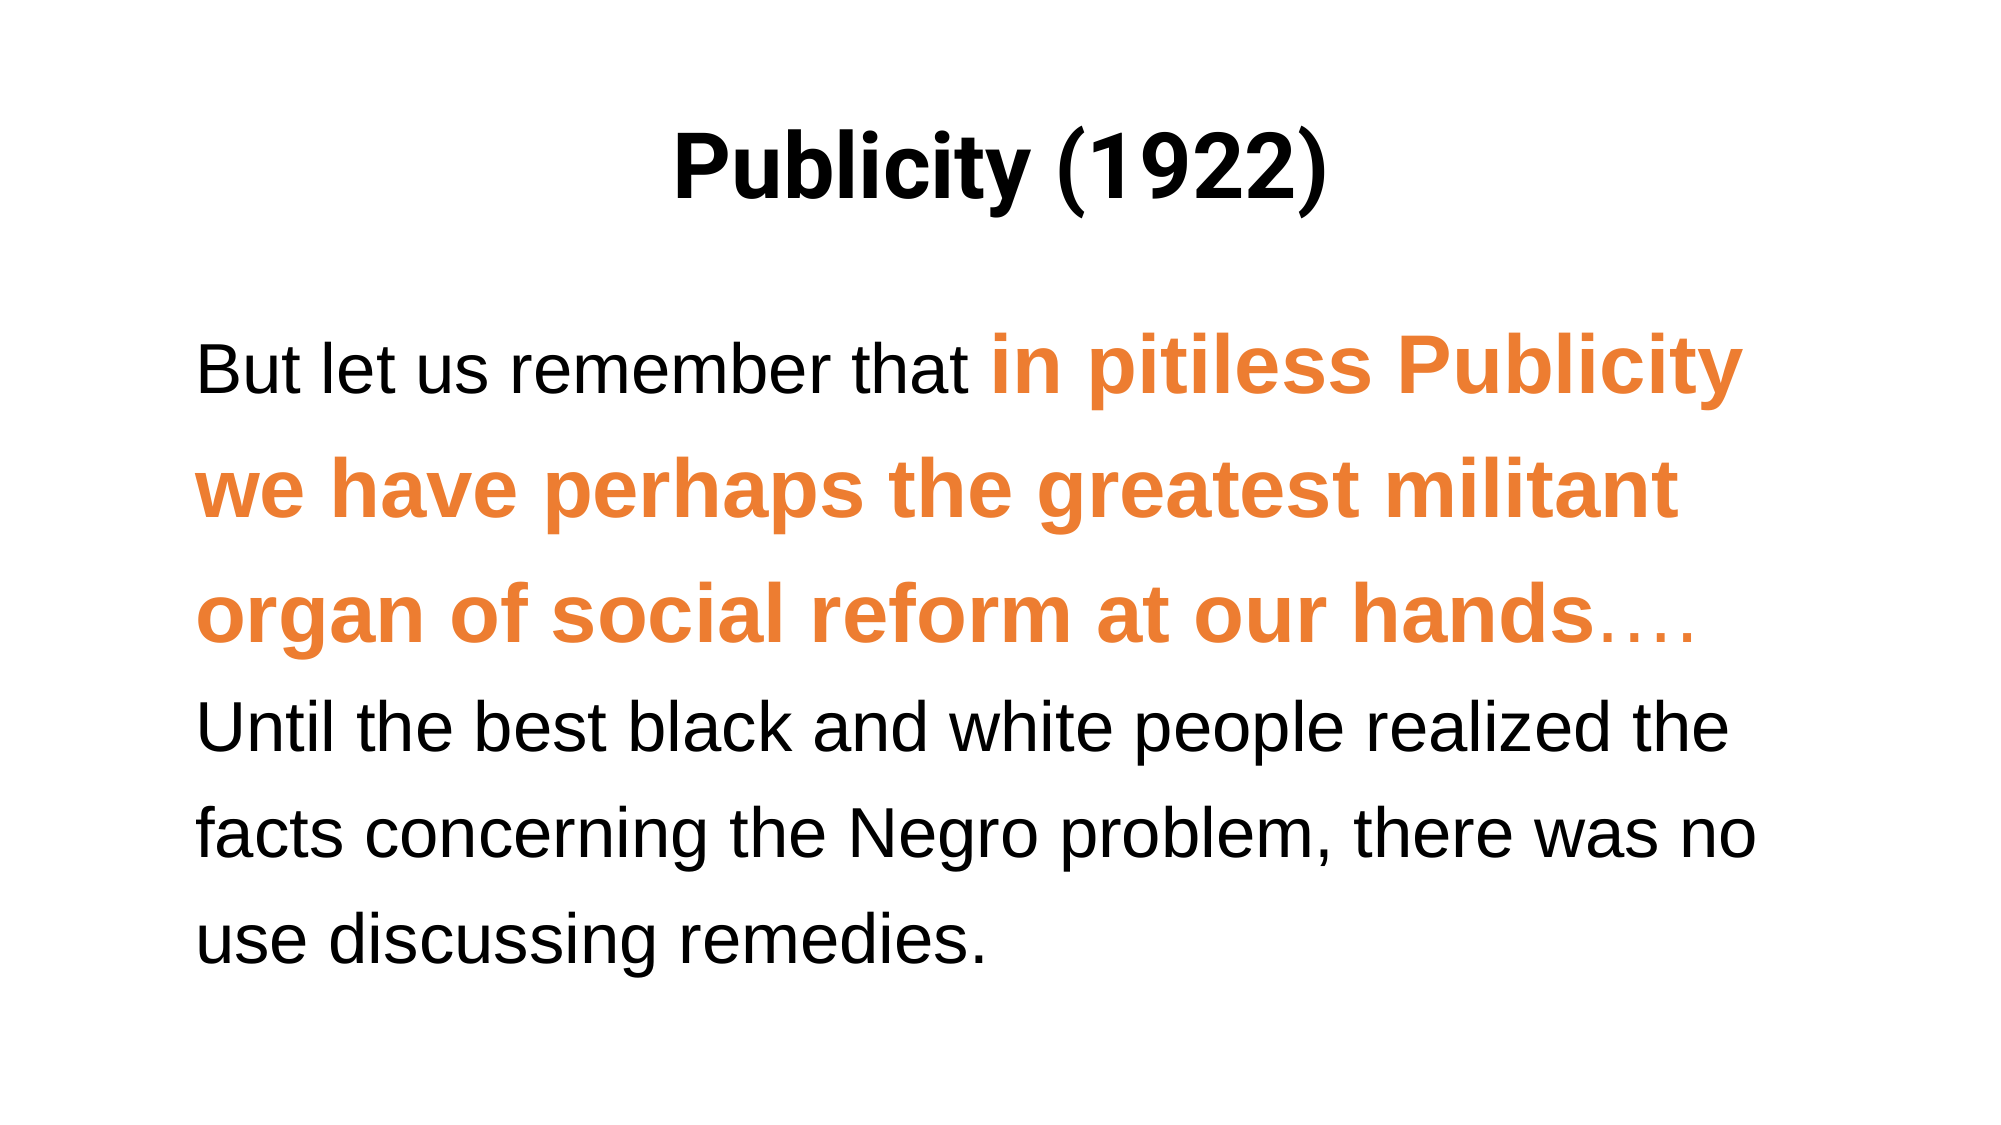

# Publicity (1922)
But let us remember that in pitiless Publicity we have perhaps the greatest militant organ of social reform at our hands.… Until the best black and white people realized the facts concerning the Negro problem, there was no use discussing remedies.